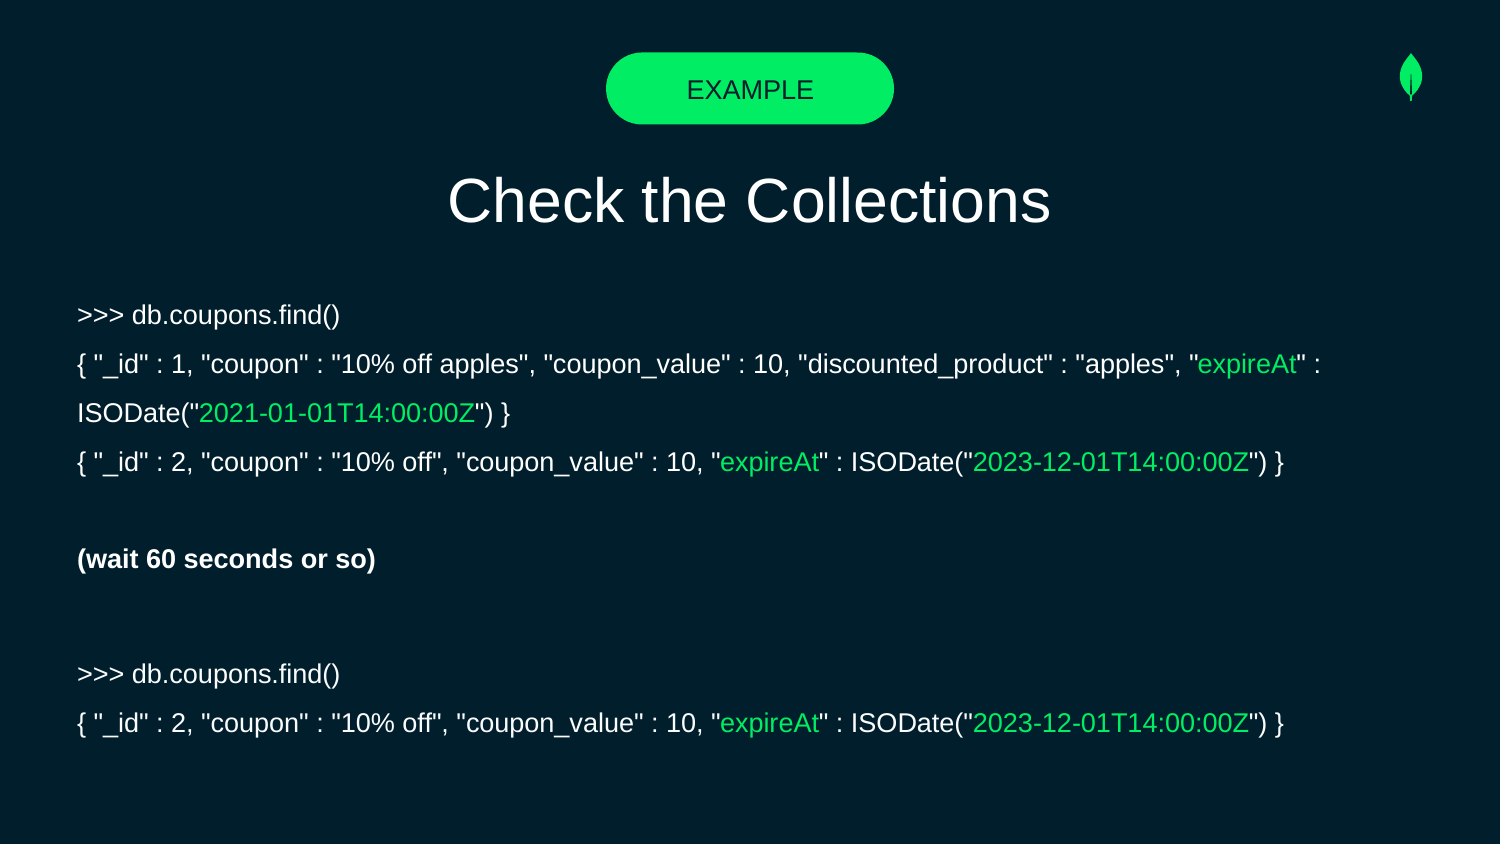

# EXAMPLE
Check the Collections
>>> db.coupons.find()
{ "_id" : 1, "coupon" : "10% off apples", "coupon_value" : 10, "discounted_product" : "apples", "expireAt" : ISODate("2021-01-01T14:00:00Z") }
{ "_id" : 2, "coupon" : "10% off", "coupon_value" : 10, "expireAt" : ISODate("2023-12-01T14:00:00Z") }

(wait 60 seconds or so)
>>> db.coupons.find()
{ "_id" : 2, "coupon" : "10% off", "coupon_value" : 10, "expireAt" : ISODate("2023-12-01T14:00:00Z") }